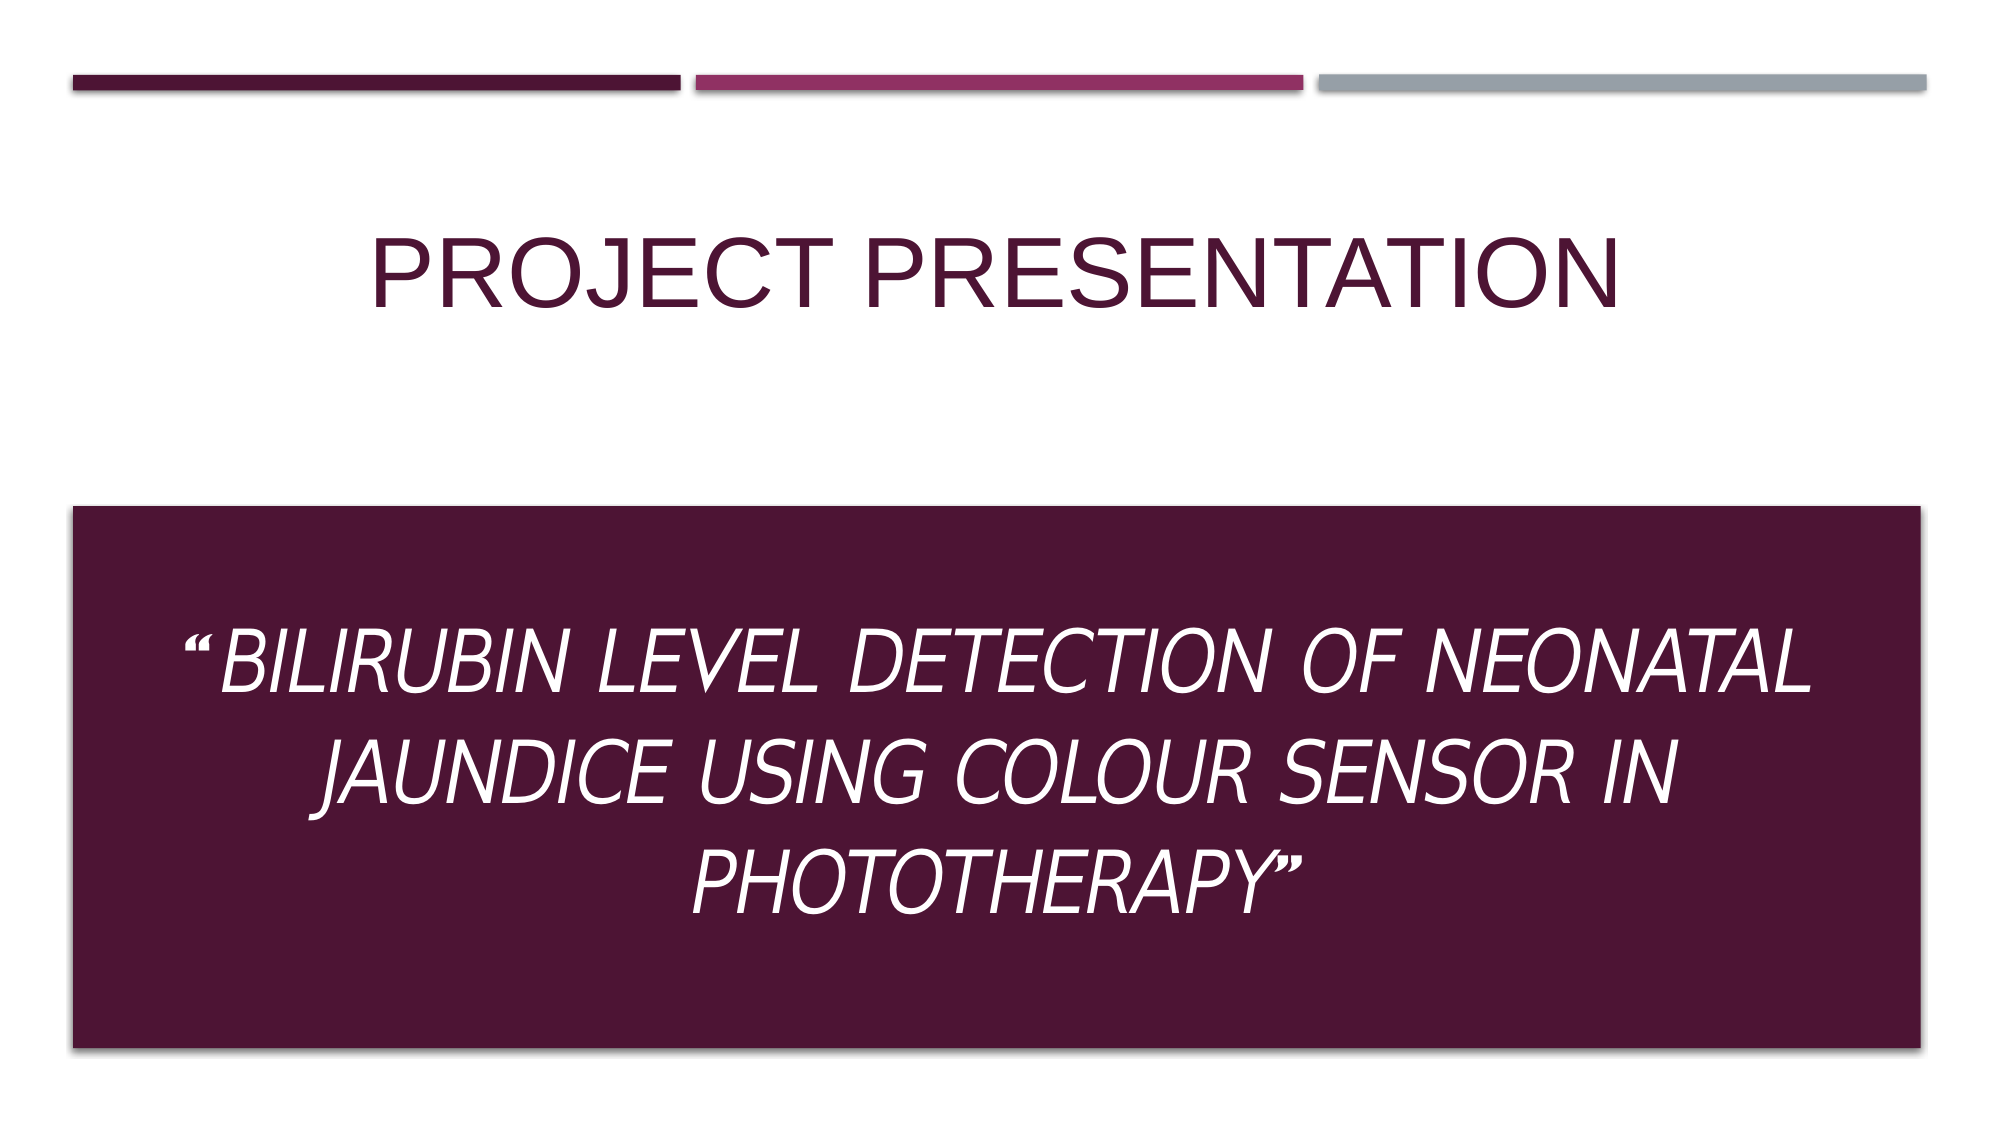

# PROject PRESENTATION
“BILIRUBIN LEVEL DETECTION OF NEONATAL JAUNDICE USING COLOUR SENSOR IN PHOTOTHERAPY”